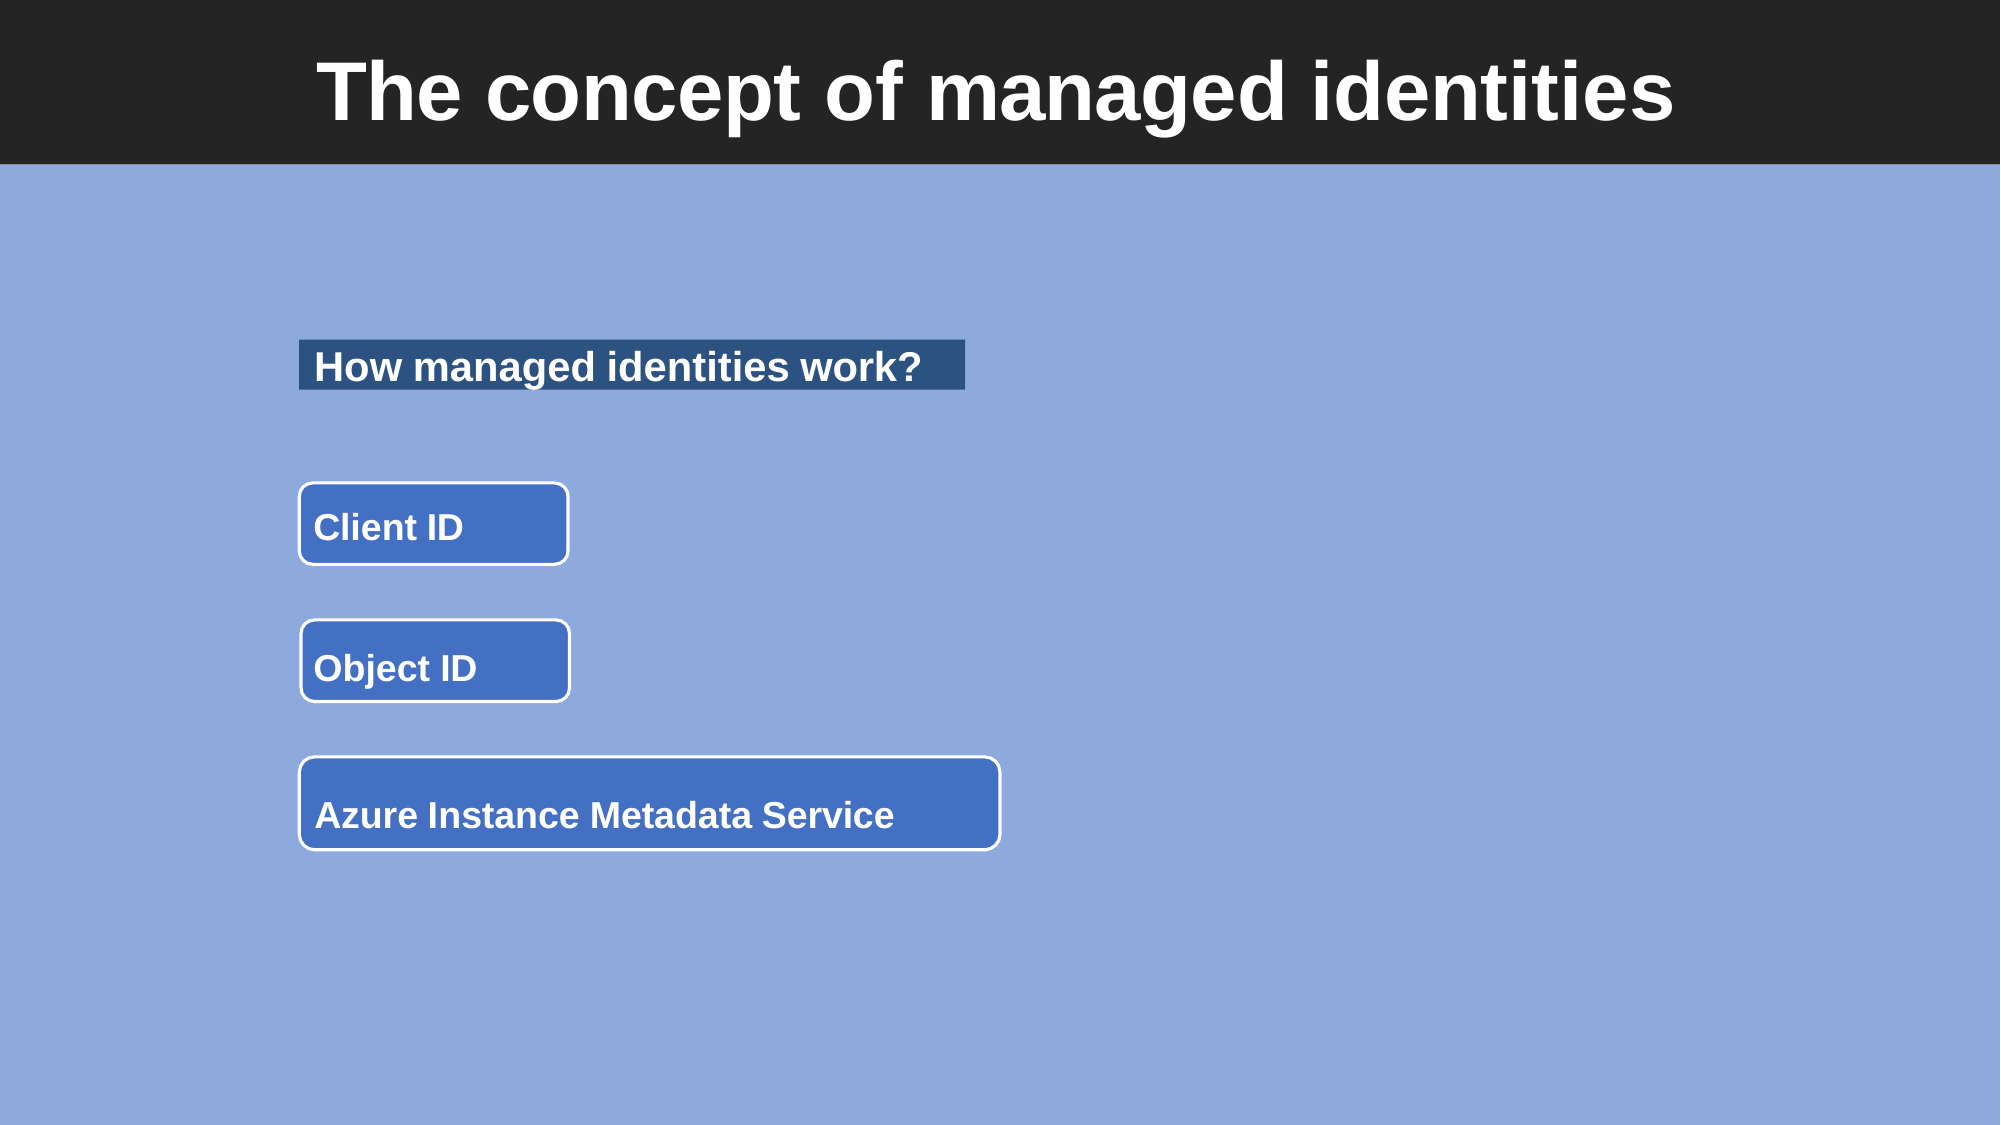

# The concept of managed identities
How managed identities work?

Client ID

Object ID

Azure Instance Metadata Service